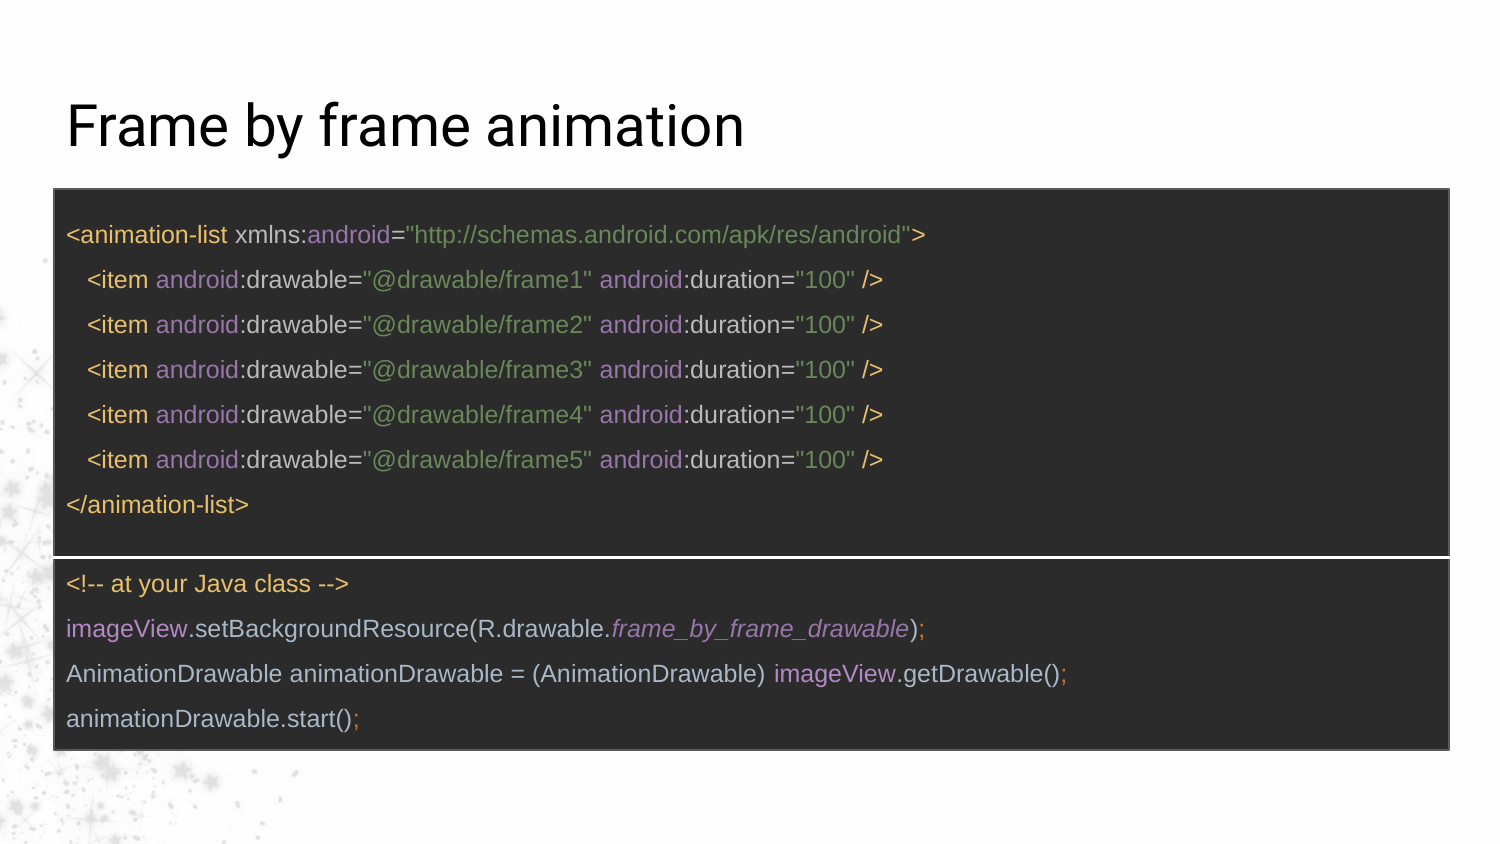

# Frame by frame animation

<animation-list xmlns:android="http://schemas.android.com/apk/res/android">
   <item android:drawable="@drawable/frame1" android:duration="100" />
   <item android:drawable="@drawable/frame2" android:duration="100" />
   <item android:drawable="@drawable/frame3" android:duration="100" />
   <item android:drawable="@drawable/frame4" android:duration="100" />
   <item android:drawable="@drawable/frame5" android:duration="100" />
</animation-list>

<!-- at your Java class -->
imageView.setBackgroundResource(R.drawable.frame_by_frame_drawable);
AnimationDrawable animationDrawable = (AnimationDrawable) imageView.getDrawable();
animationDrawable.start();